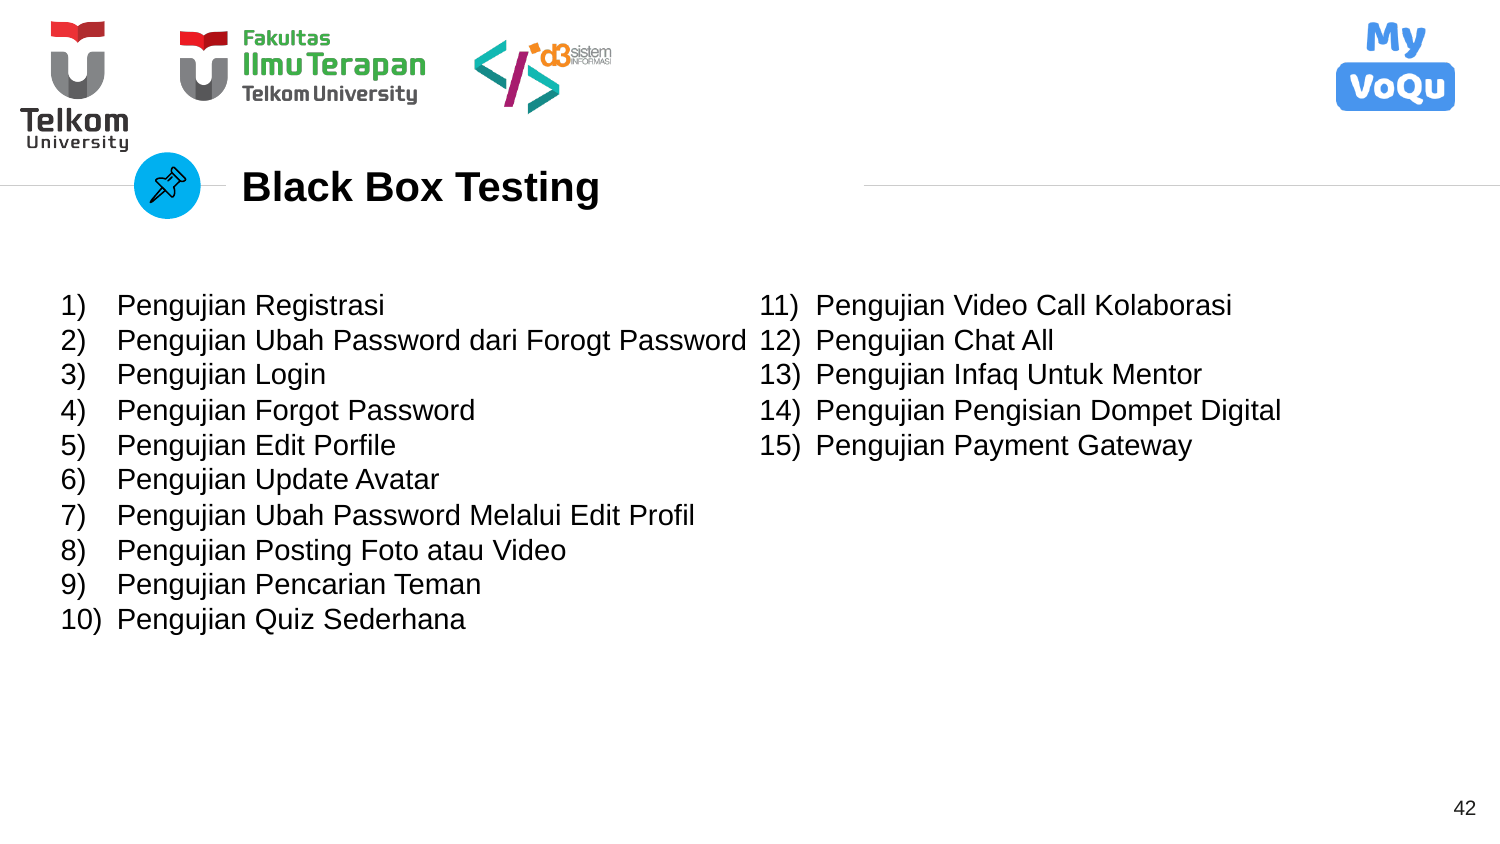

# Black Box Testing

Pengujian Registrasi
Pengujian Ubah Password dari Forogt Password
Pengujian Login
Pengujian Forgot Password
Pengujian Edit Porfile
Pengujian Update Avatar
Pengujian Ubah Password Melalui Edit Profil
Pengujian Posting Foto atau Video
Pengujian Pencarian Teman
Pengujian Quiz Sederhana
Pengujian Video Call Kolaborasi
Pengujian Chat All
Pengujian Infaq Untuk Mentor
Pengujian Pengisian Dompet Digital
Pengujian Payment Gateway
42